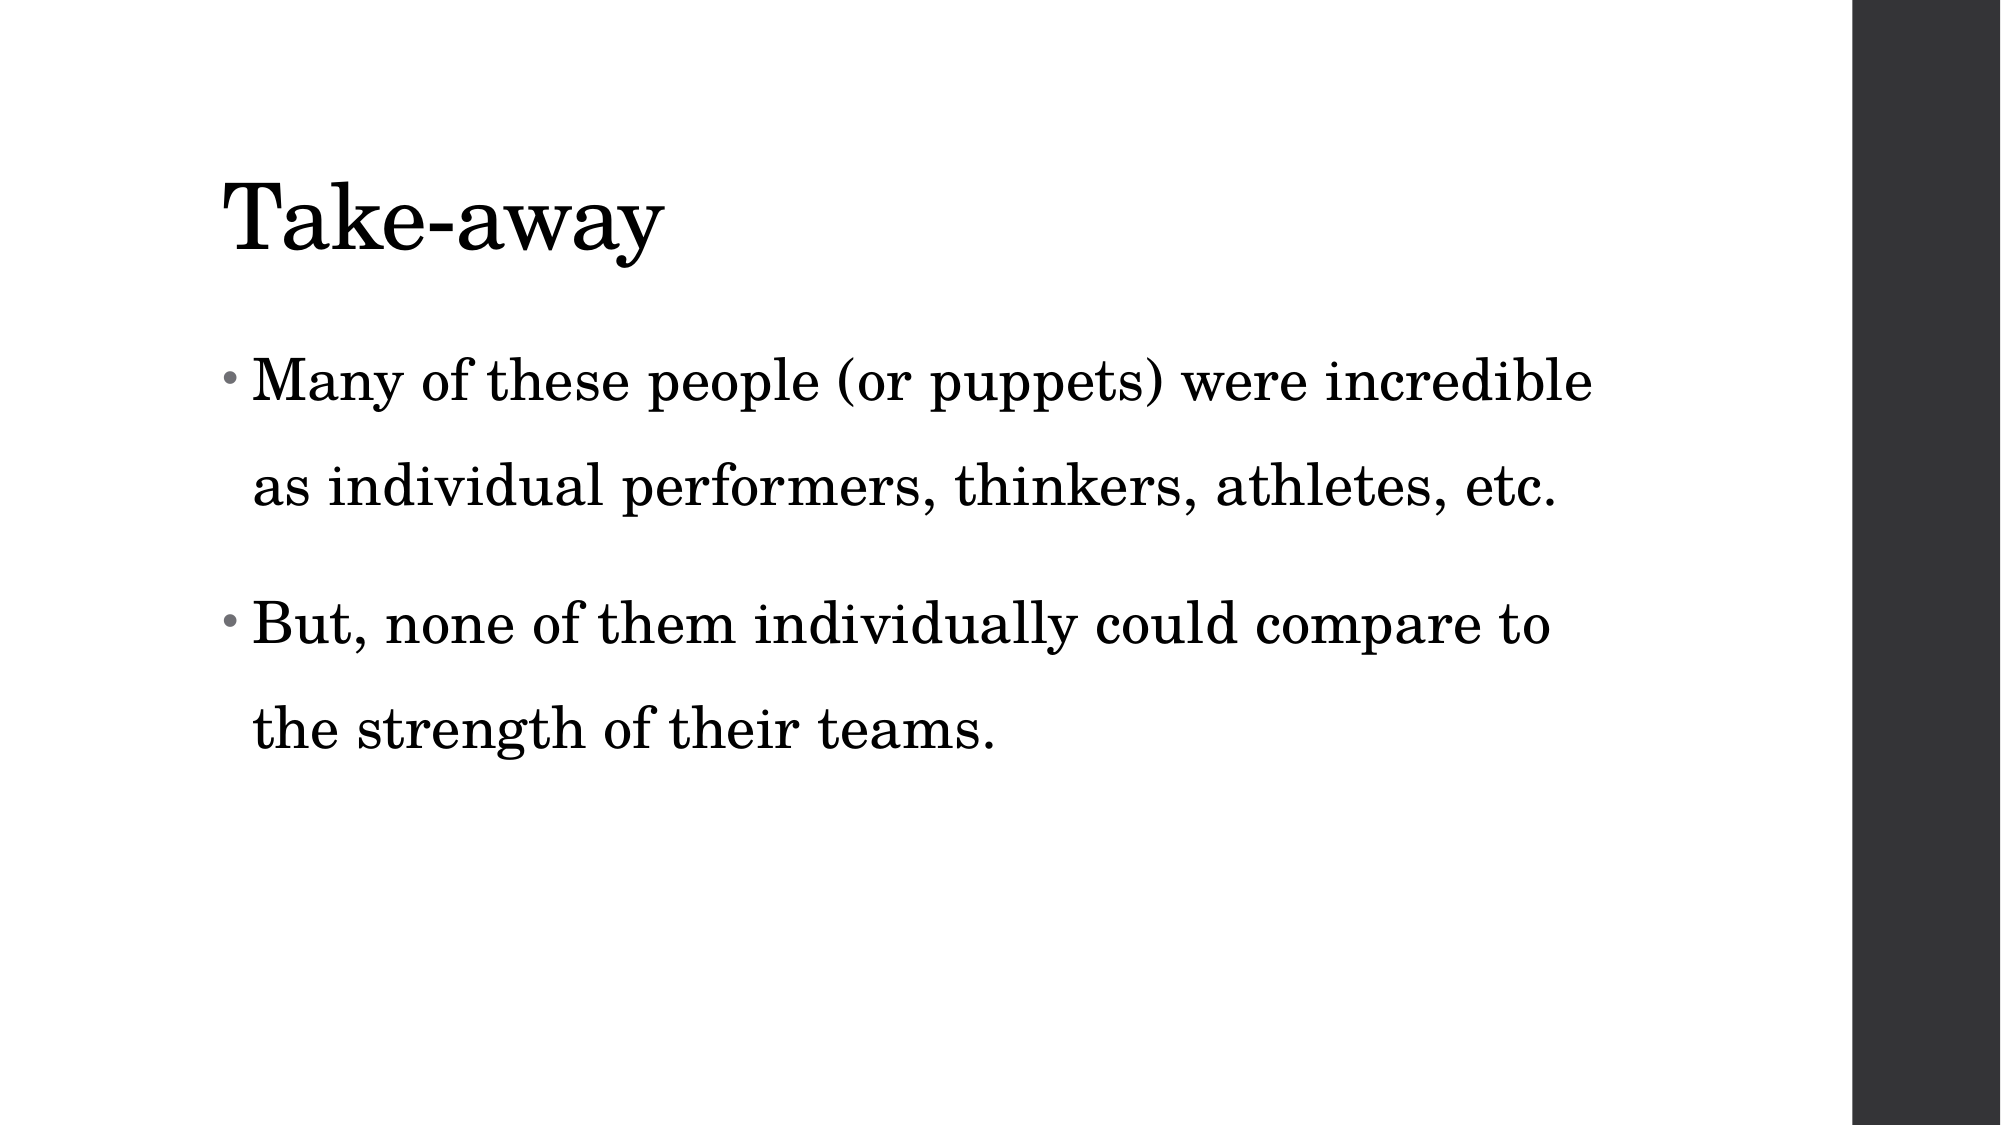

# Take-away
Many of these people (or puppets) were incredible as individual performers, thinkers, athletes, etc.
But, none of them individually could compare to the strength of their teams.